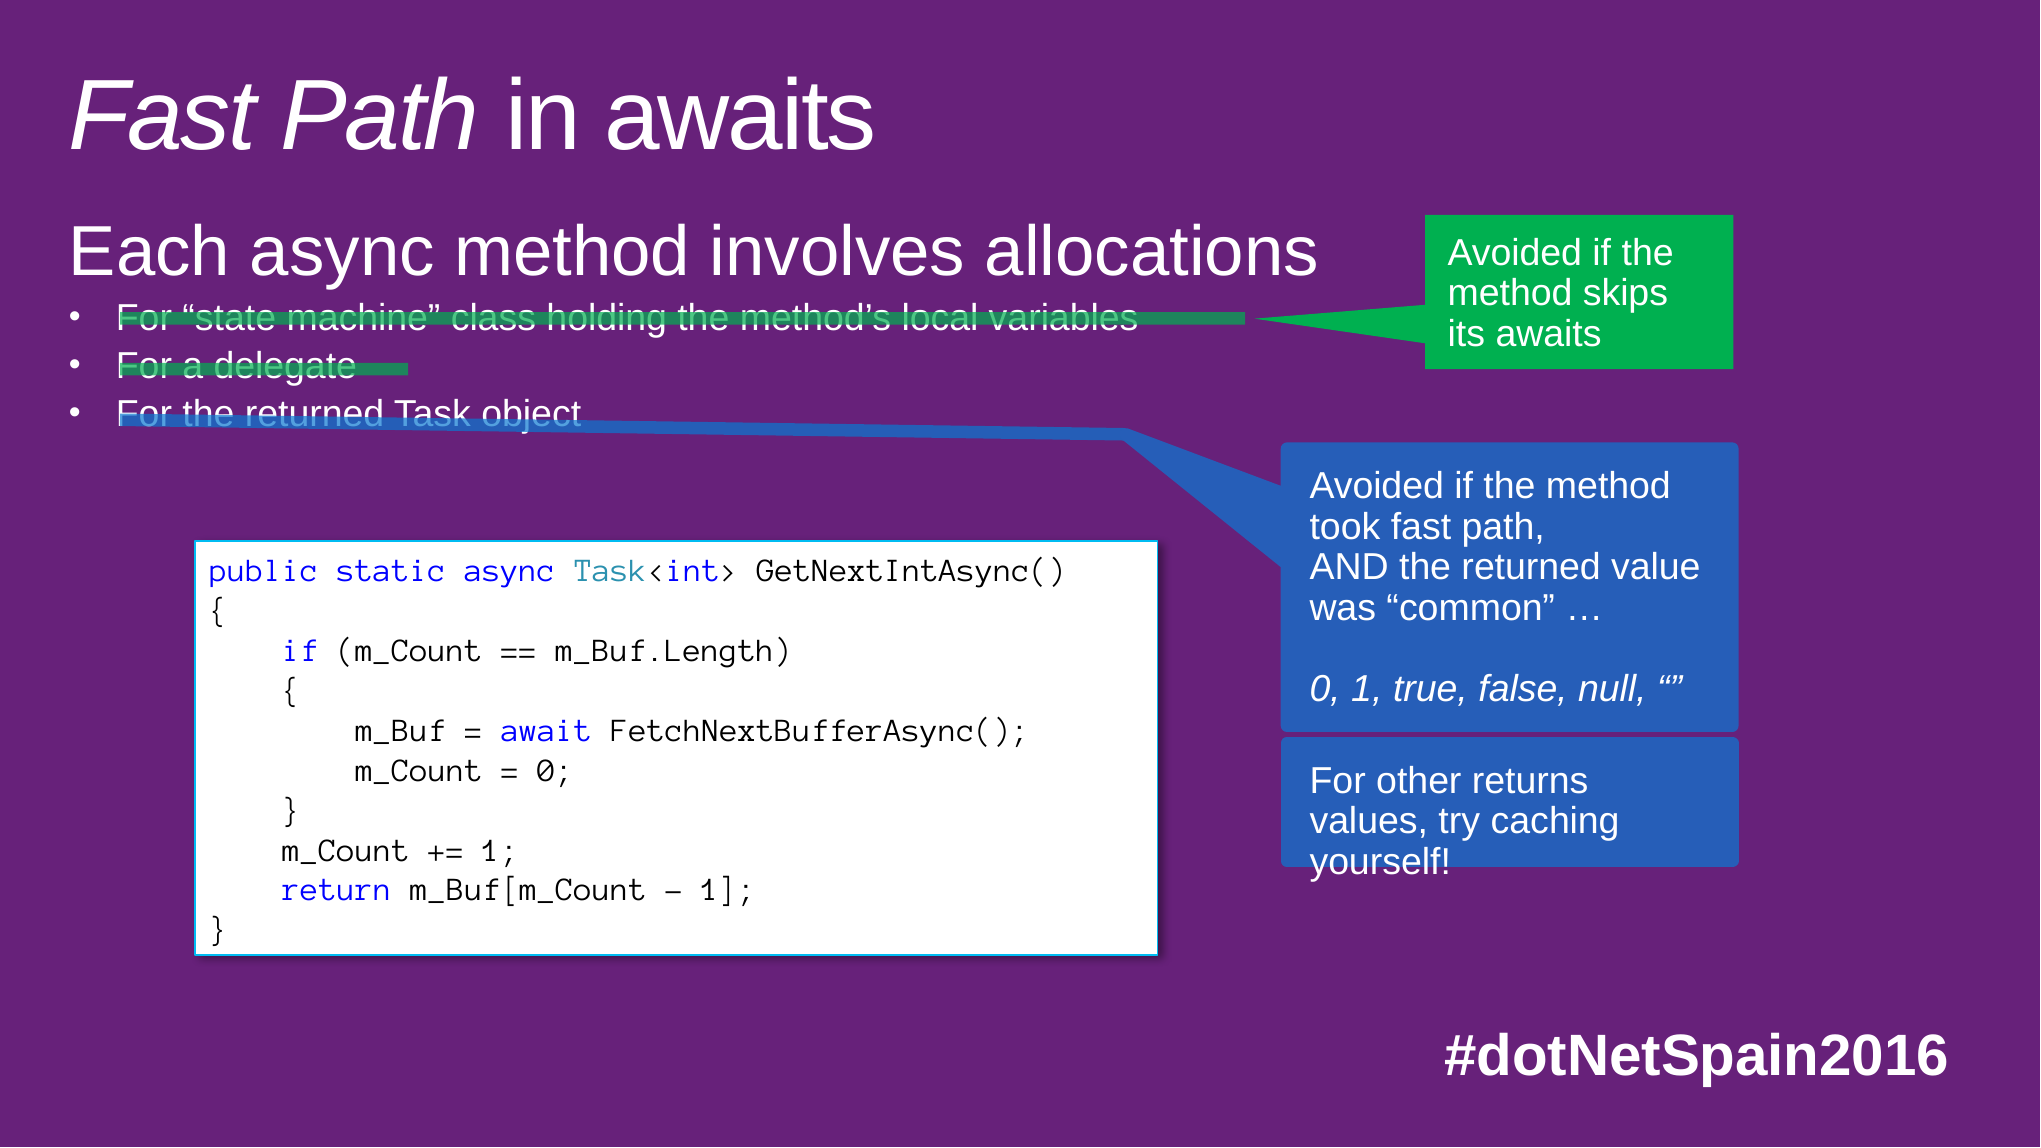

# Fast Path in awaits
Each async method involves allocations
For “state machine” class holding the method’s local variables
For a delegate
For the returned Task object
Avoided if the method skips its awaits
Avoided if the method took fast path,
AND the returned value was “common” …

0, 1, true, false, null, “”
public static async Task<int> GetNextIntAsync()
{
    if (m_Count == m_Buf.Length)
    {
        m_Buf = await FetchNextBufferAsync();
        m_Count = 0;
    }
    m_Count += 1;
    return m_Buf[m_Count - 1];
}
For other returns values, try caching yourself!